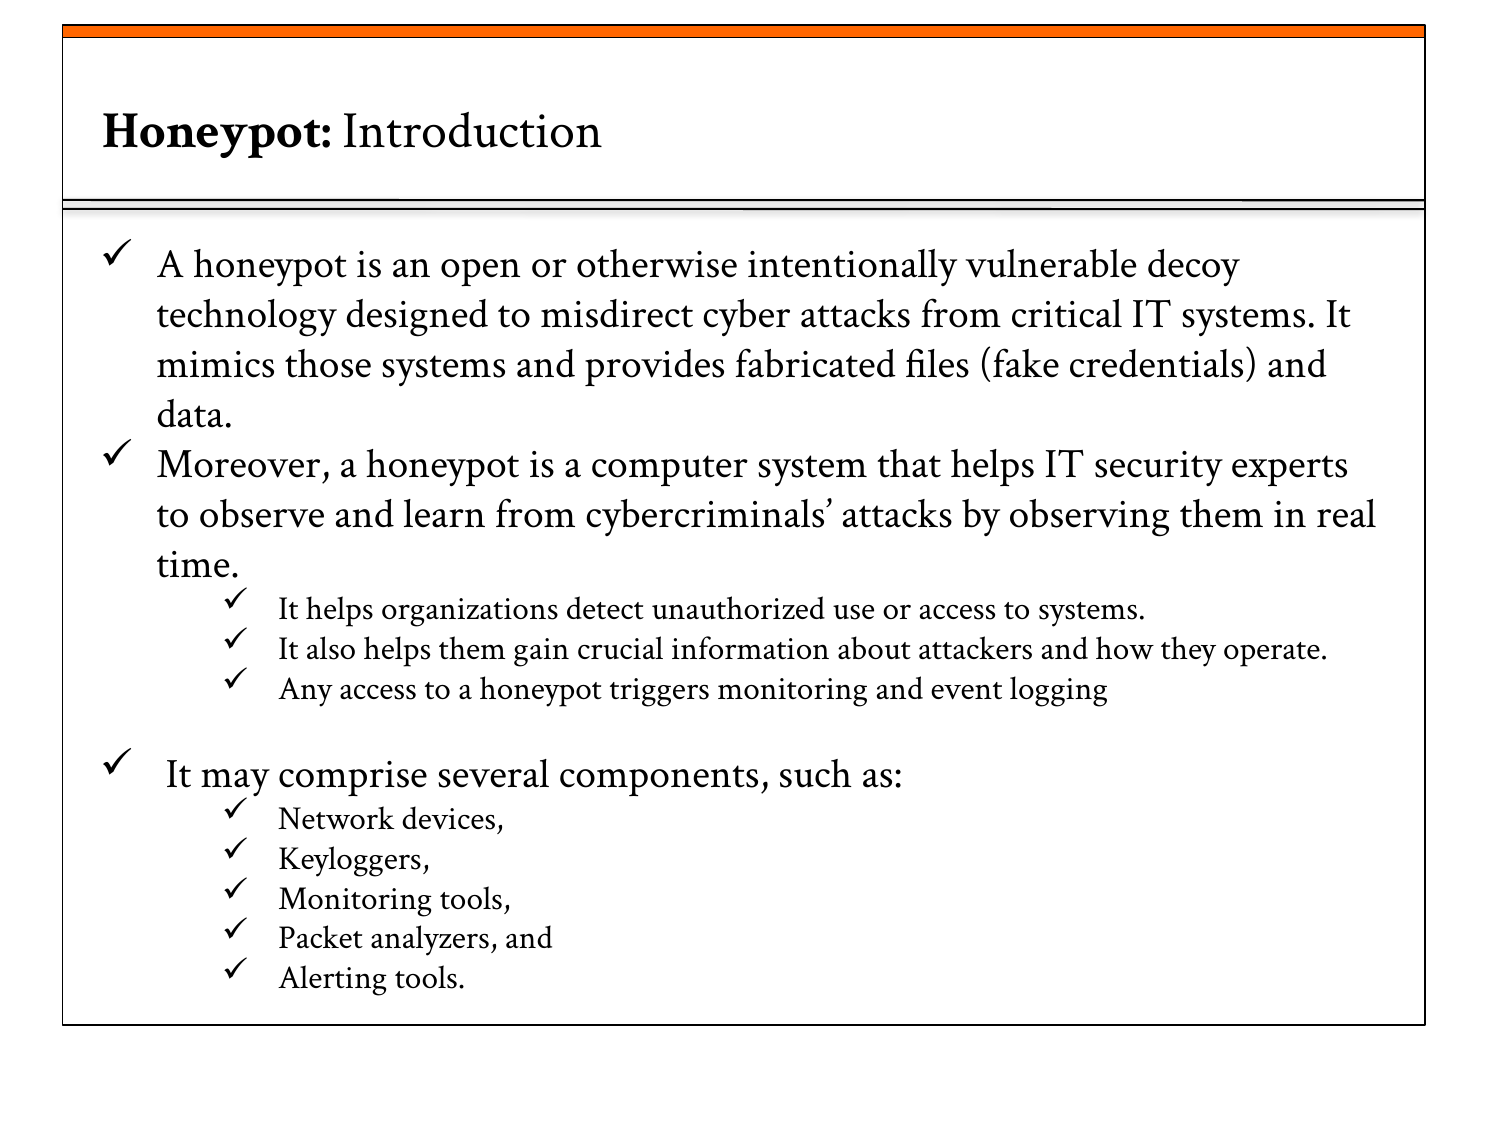

# Honeypot: Introduction
A honeypot is an open or otherwise intentionally vulnerable decoy technology designed to misdirect cyber attacks from critical IT systems. It mimics those systems and provides fabricated files (fake credentials) and data.
Moreover, a honeypot is a computer system that helps IT security experts to observe and learn from cybercriminals’ attacks by observing them in real time.
It helps organizations detect unauthorized use or access to systems.
It also helps them gain crucial information about attackers and how they operate.
Any access to a honeypot triggers monitoring and event logging

 It may comprise several components, such as:
Network devices,
Keyloggers,
Monitoring tools,
Packet analyzers, and
Alerting tools.